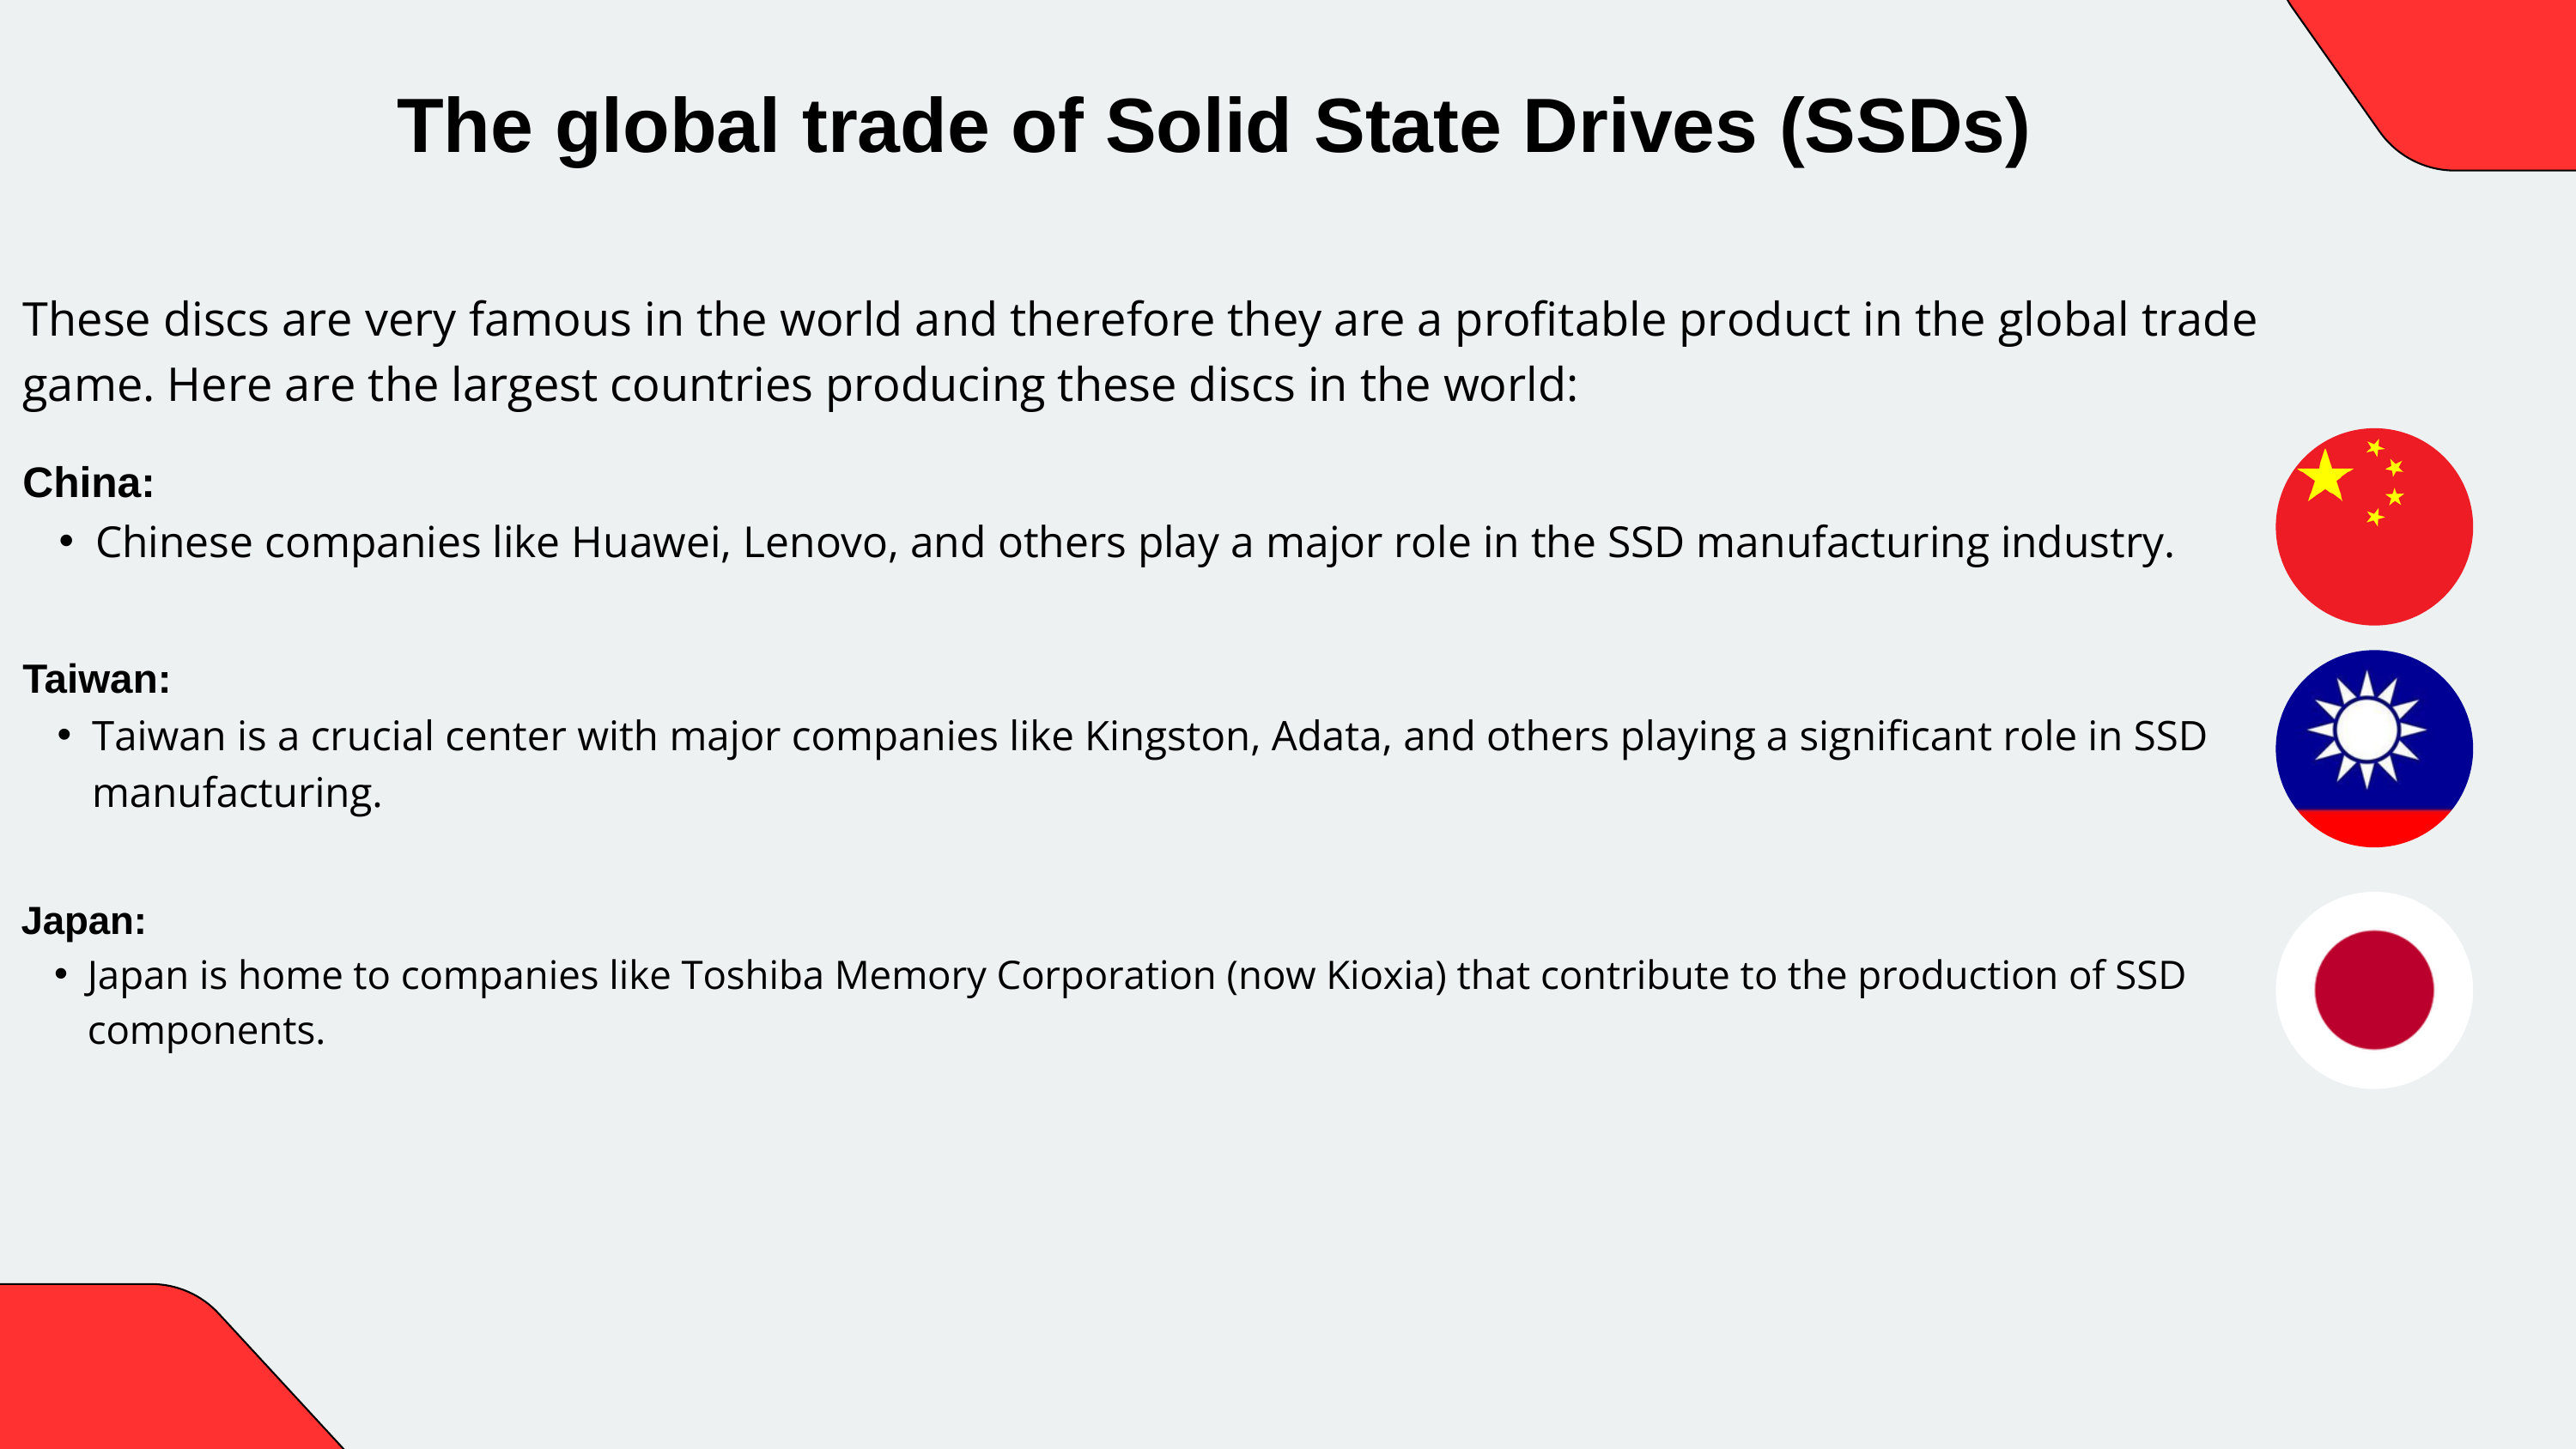

The global trade of Solid State Drives (SSDs)

These discs are very famous in the world and therefore they are a profitable product in the global trade game. Here are the largest countries producing these discs in the world:

China:
Chinese companies like Huawei, Lenovo, and others play a major role in the SSD manufacturing industry.

Taiwan:
Taiwan is a crucial center with major companies like Kingston, Adata, and others playing a significant role in SSD manufacturing.

Japan:
Japan is home to companies like Toshiba Memory Corporation (now Kioxia) that contribute to the production of SSD components.